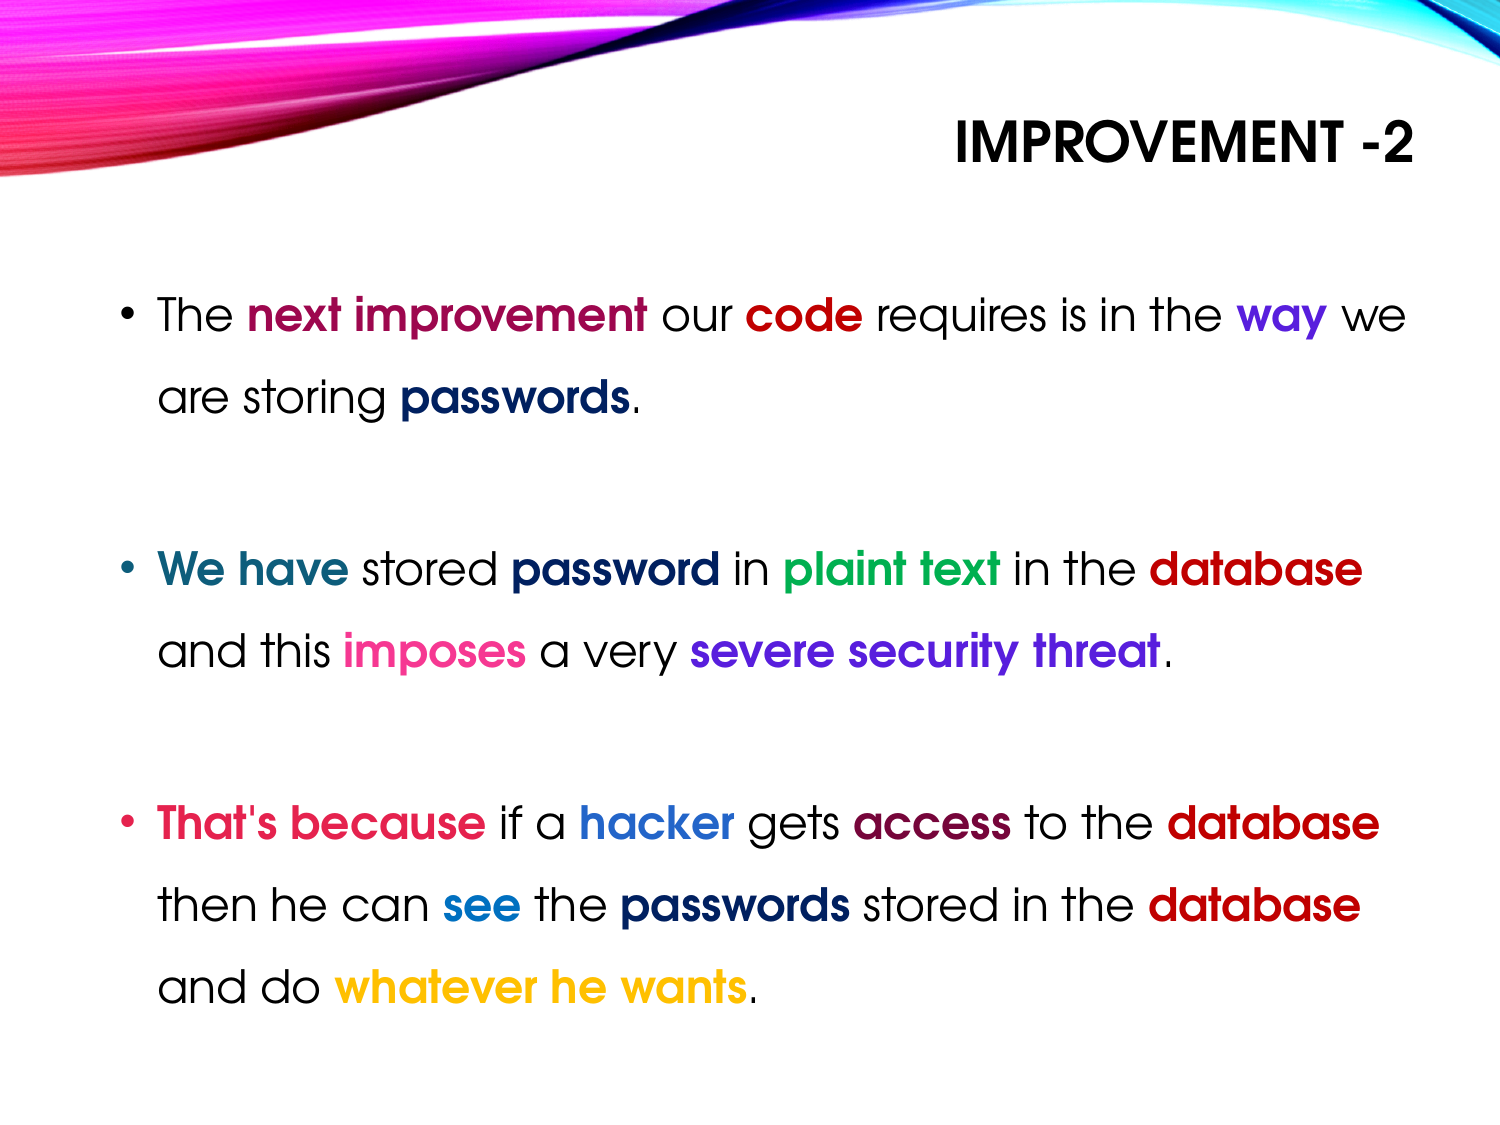

# Improvement -2
The next improvement our code requires is in the way we are storing passwords.

We have stored password in plaint text in the database and this imposes a very severe security threat.

That's because if a hacker gets access to the database then he can see the passwords stored in the database and do whatever he wants.